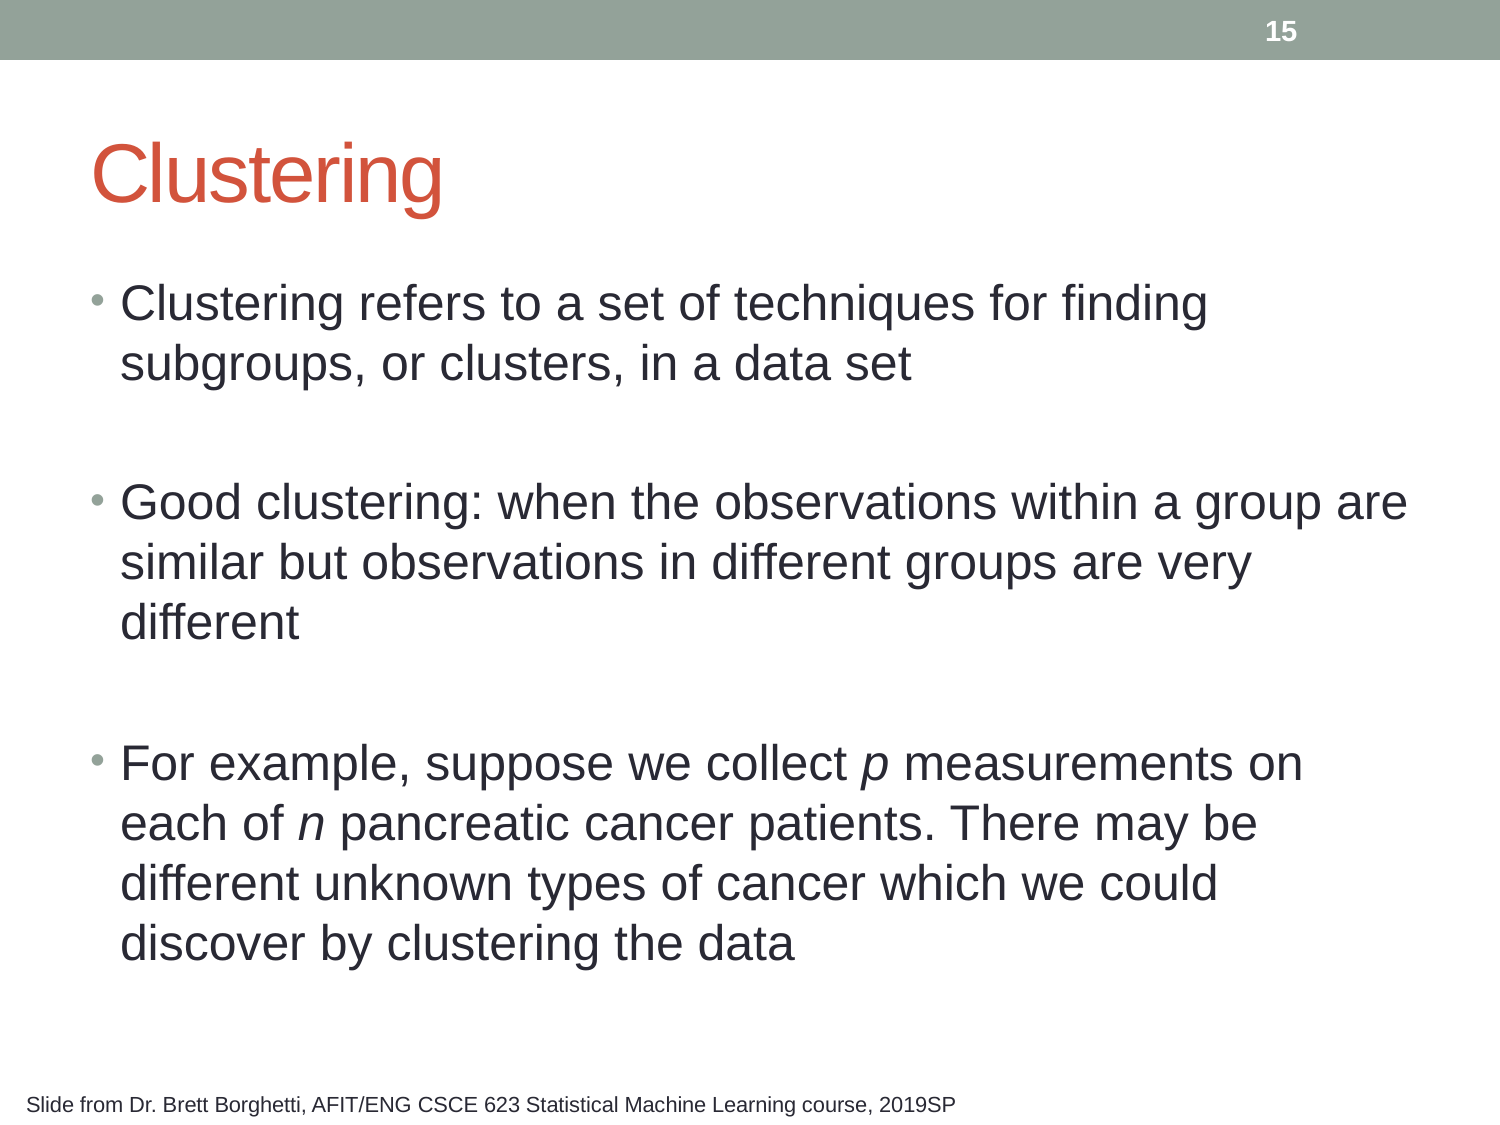

15
# Clustering
Clustering refers to a set of techniques for finding subgroups, or clusters, in a data set

Good clustering: when the observations within a group are similar but observations in different groups are very different

For example, suppose we collect p measurements on each of n pancreatic cancer patients. There may be different unknown types of cancer which we could discover by clustering the data
Slide from Dr. Brett Borghetti, AFIT/ENG CSCE 623 Statistical Machine Learning course, 2019SP